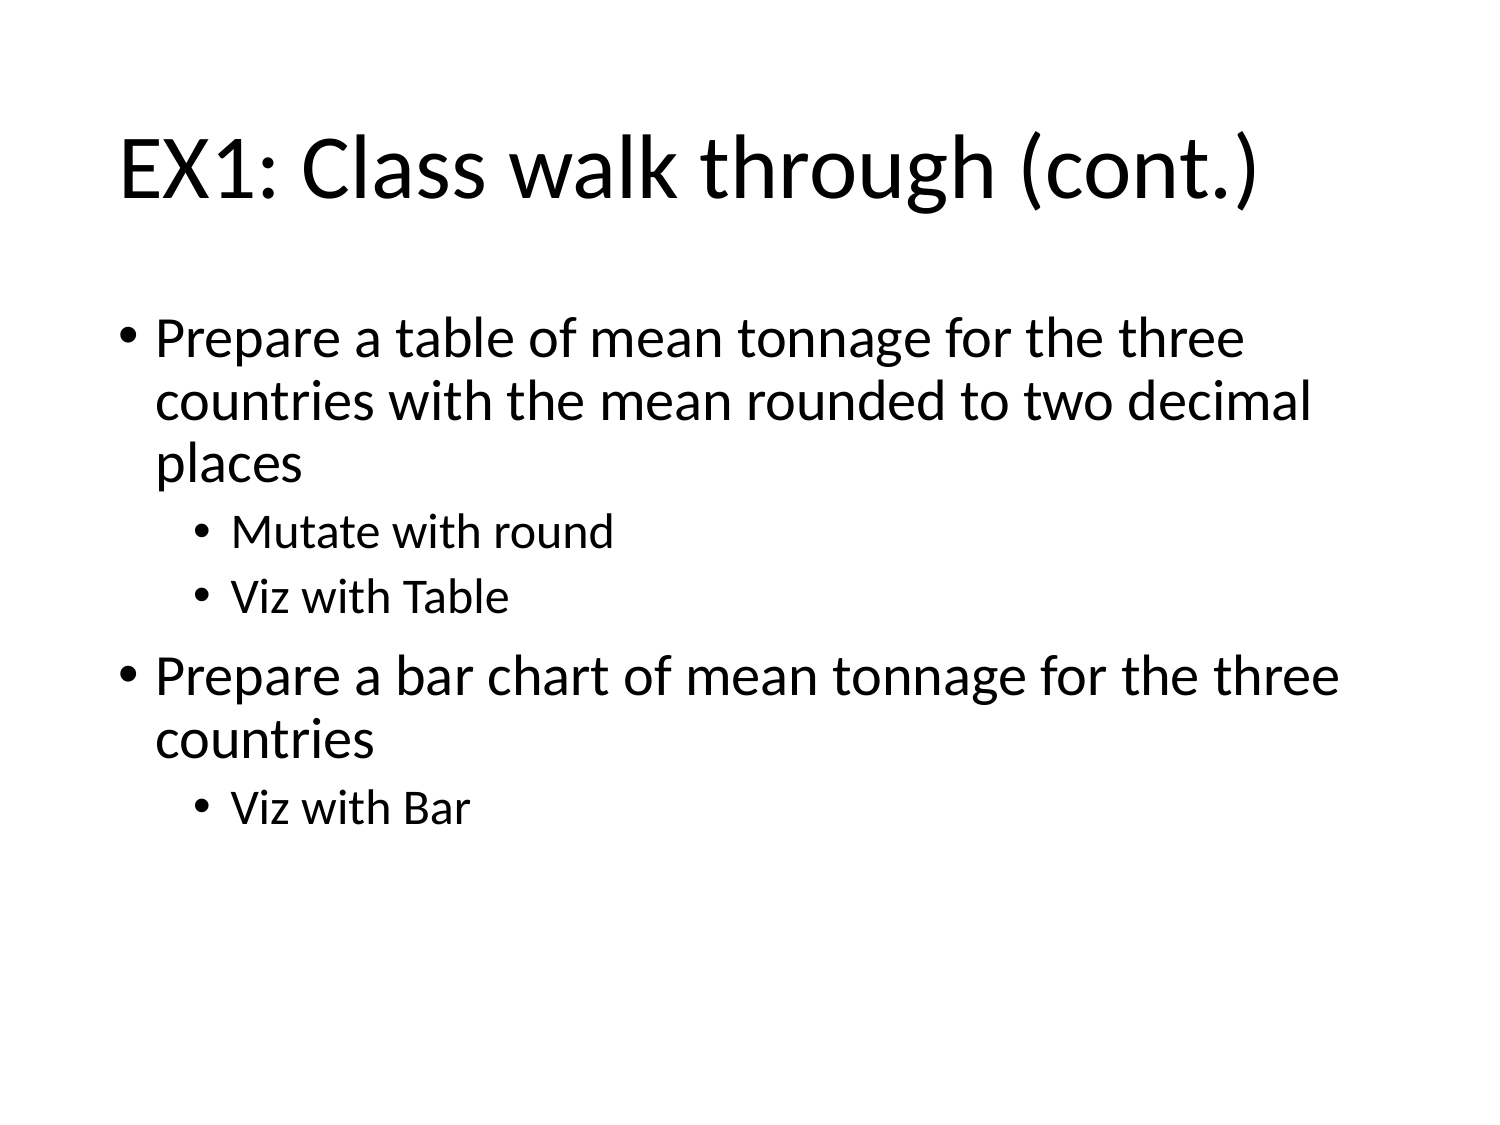

# EX1: Class walk through (cont.)
Prepare a table of mean tonnage for the three countries with the mean rounded to two decimal places
Mutate with round
Viz with Table
Prepare a bar chart of mean tonnage for the three countries
Viz with Bar